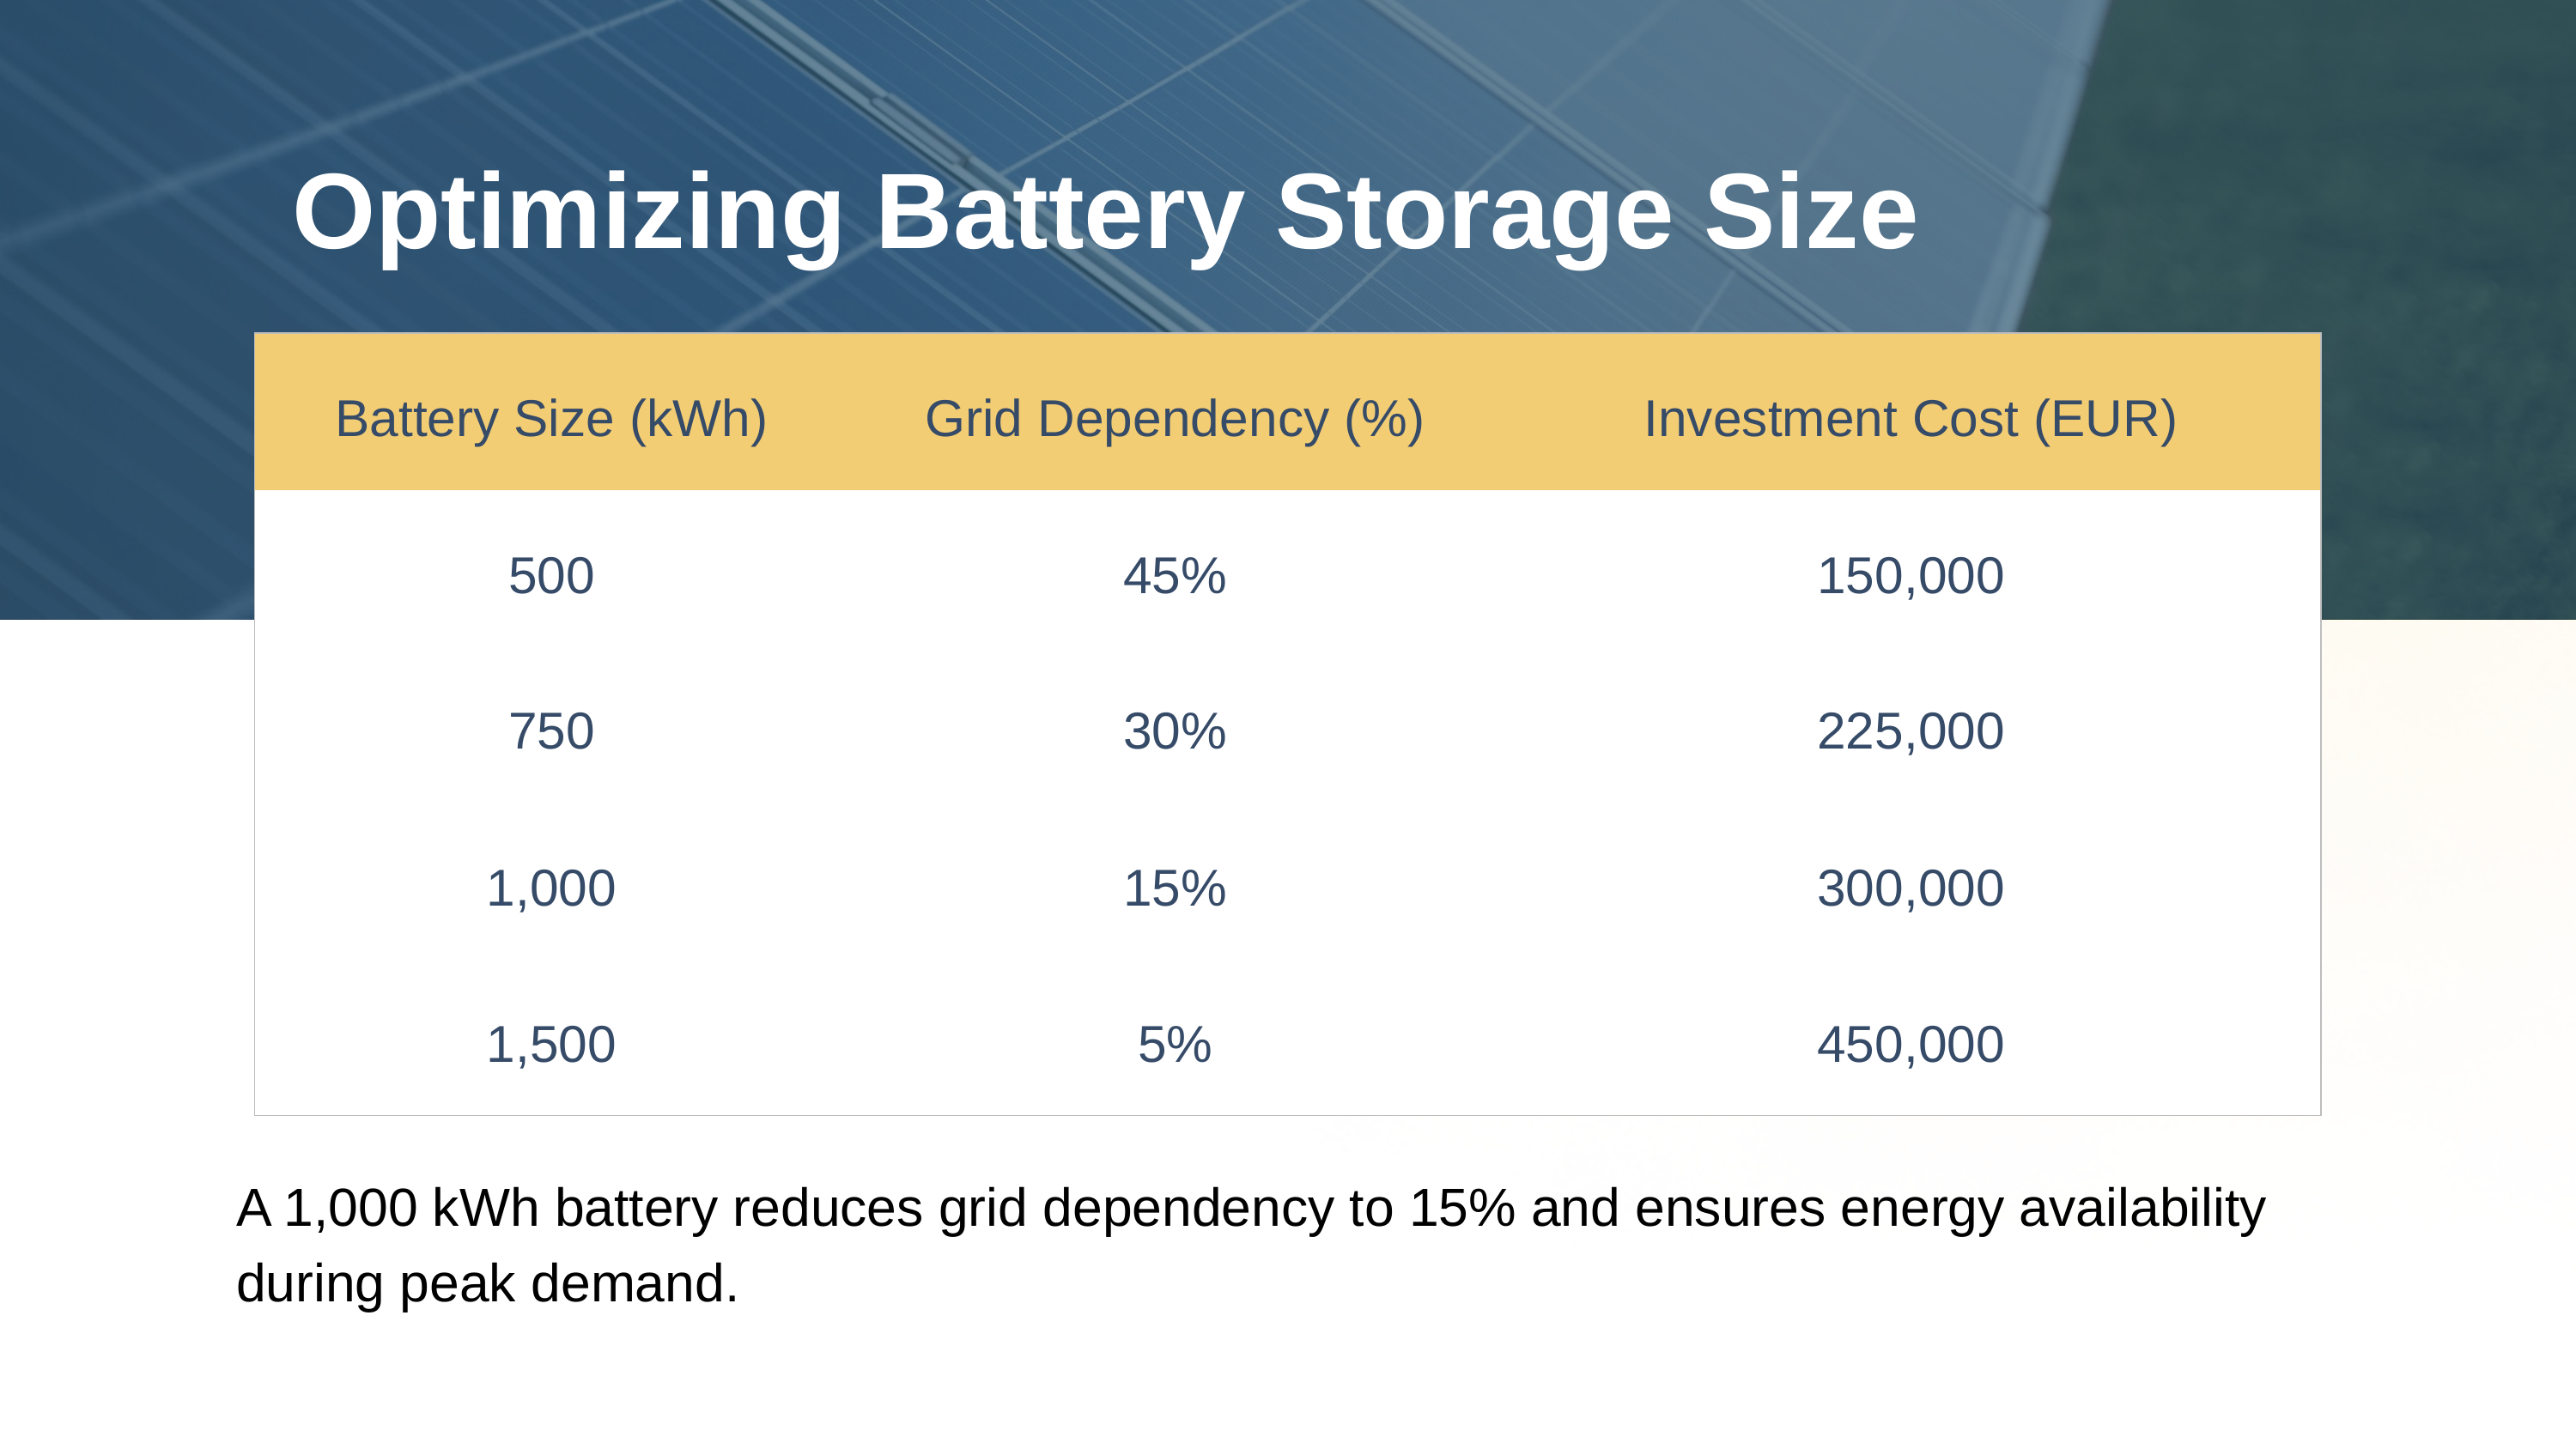

Optimizing Battery Storage Size
| Battery Size (kWh) | Grid Dependency (%) | Investment Cost (EUR) |
| --- | --- | --- |
| 500 | 45% | 150,000 |
| 750 | 30% | 225,000 |
| 1,000 | 15% | 300,000 |
| 1,500 | 5% | 450,000 |
A 1,000 kWh battery reduces grid dependency to 15% and ensures energy availability during peak demand.